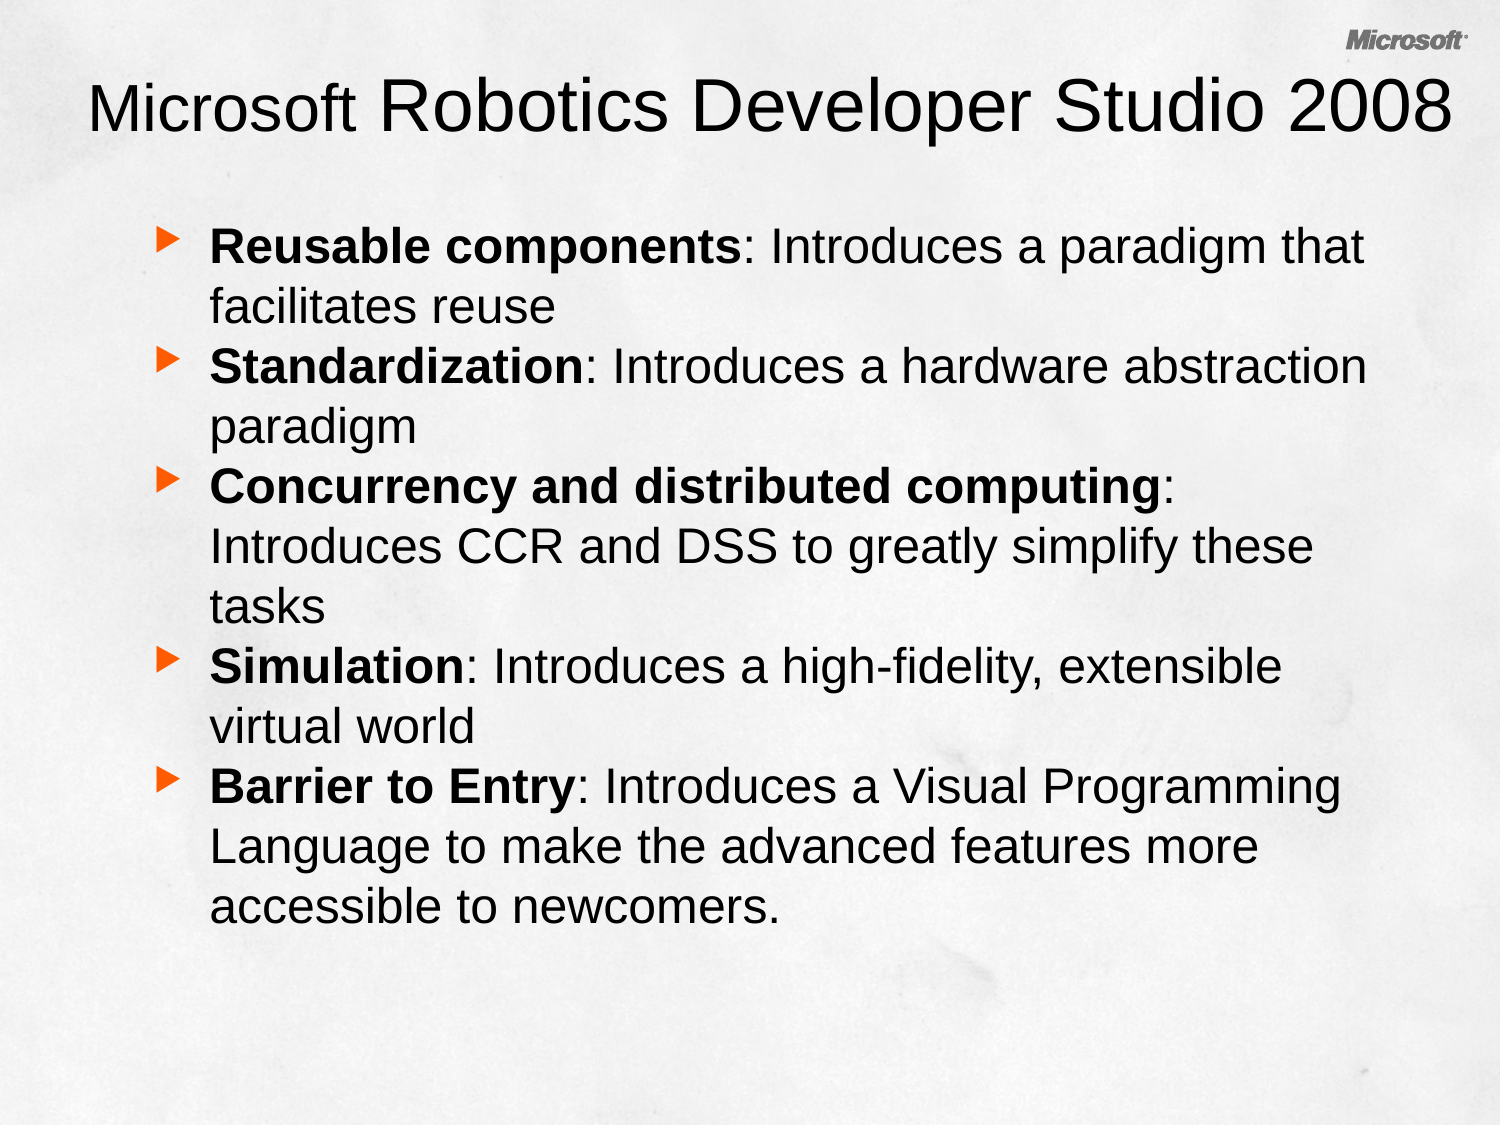

# Microsoft Robotics Developer Studio 2008
Reusable components: Introduces a paradigm that facilitates reuse
Standardization: Introduces a hardware abstraction paradigm
Concurrency and distributed computing: Introduces CCR and DSS to greatly simplify these tasks
Simulation: Introduces a high-fidelity, extensible virtual world
Barrier to Entry: Introduces a Visual Programming Language to make the advanced features more accessible to newcomers.